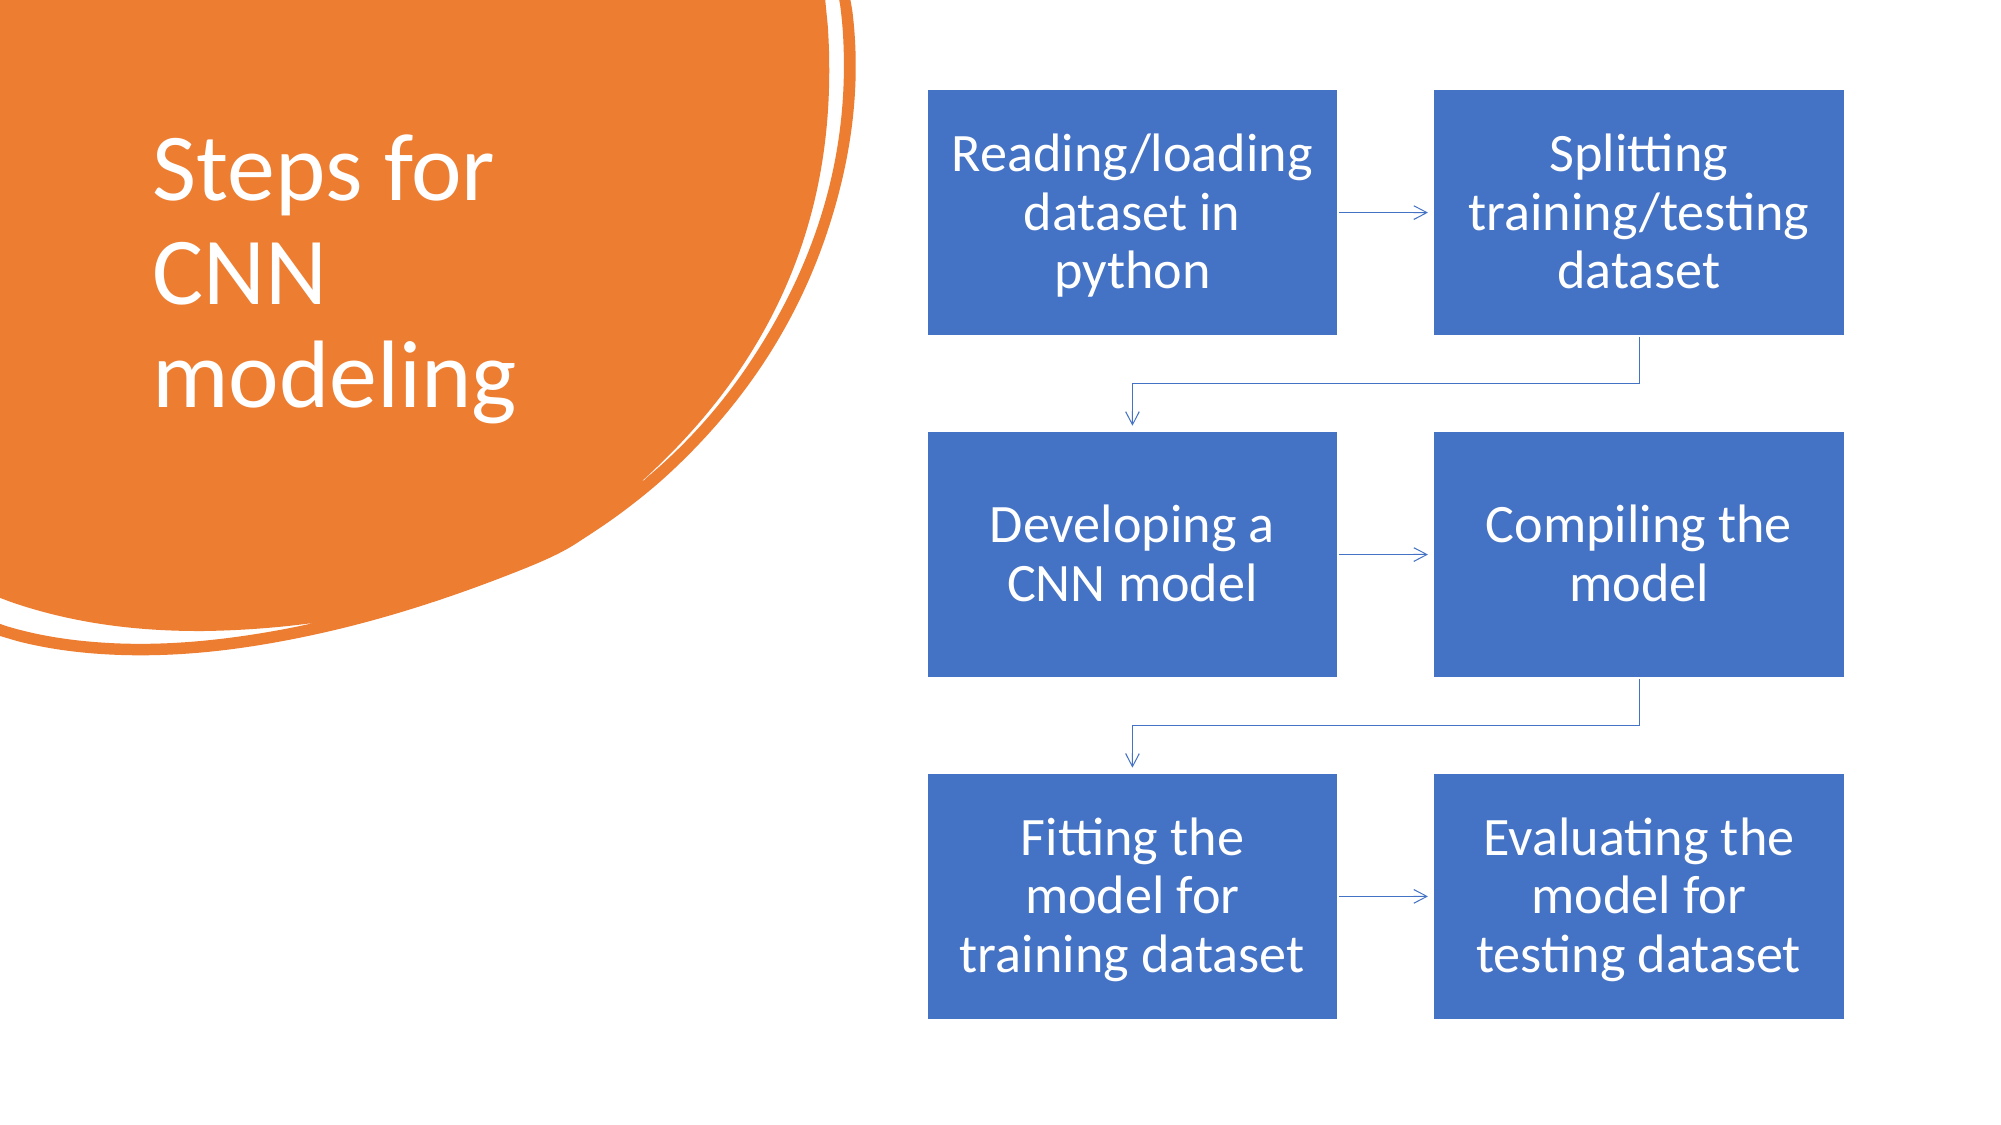

Reading/loading dataset in python

Splitting training/testing dataset

Developing a CNN model

Compiling the model

Fitting the model for training dataset
Evaluating the model for testing dataset
# Steps for CNN modeling